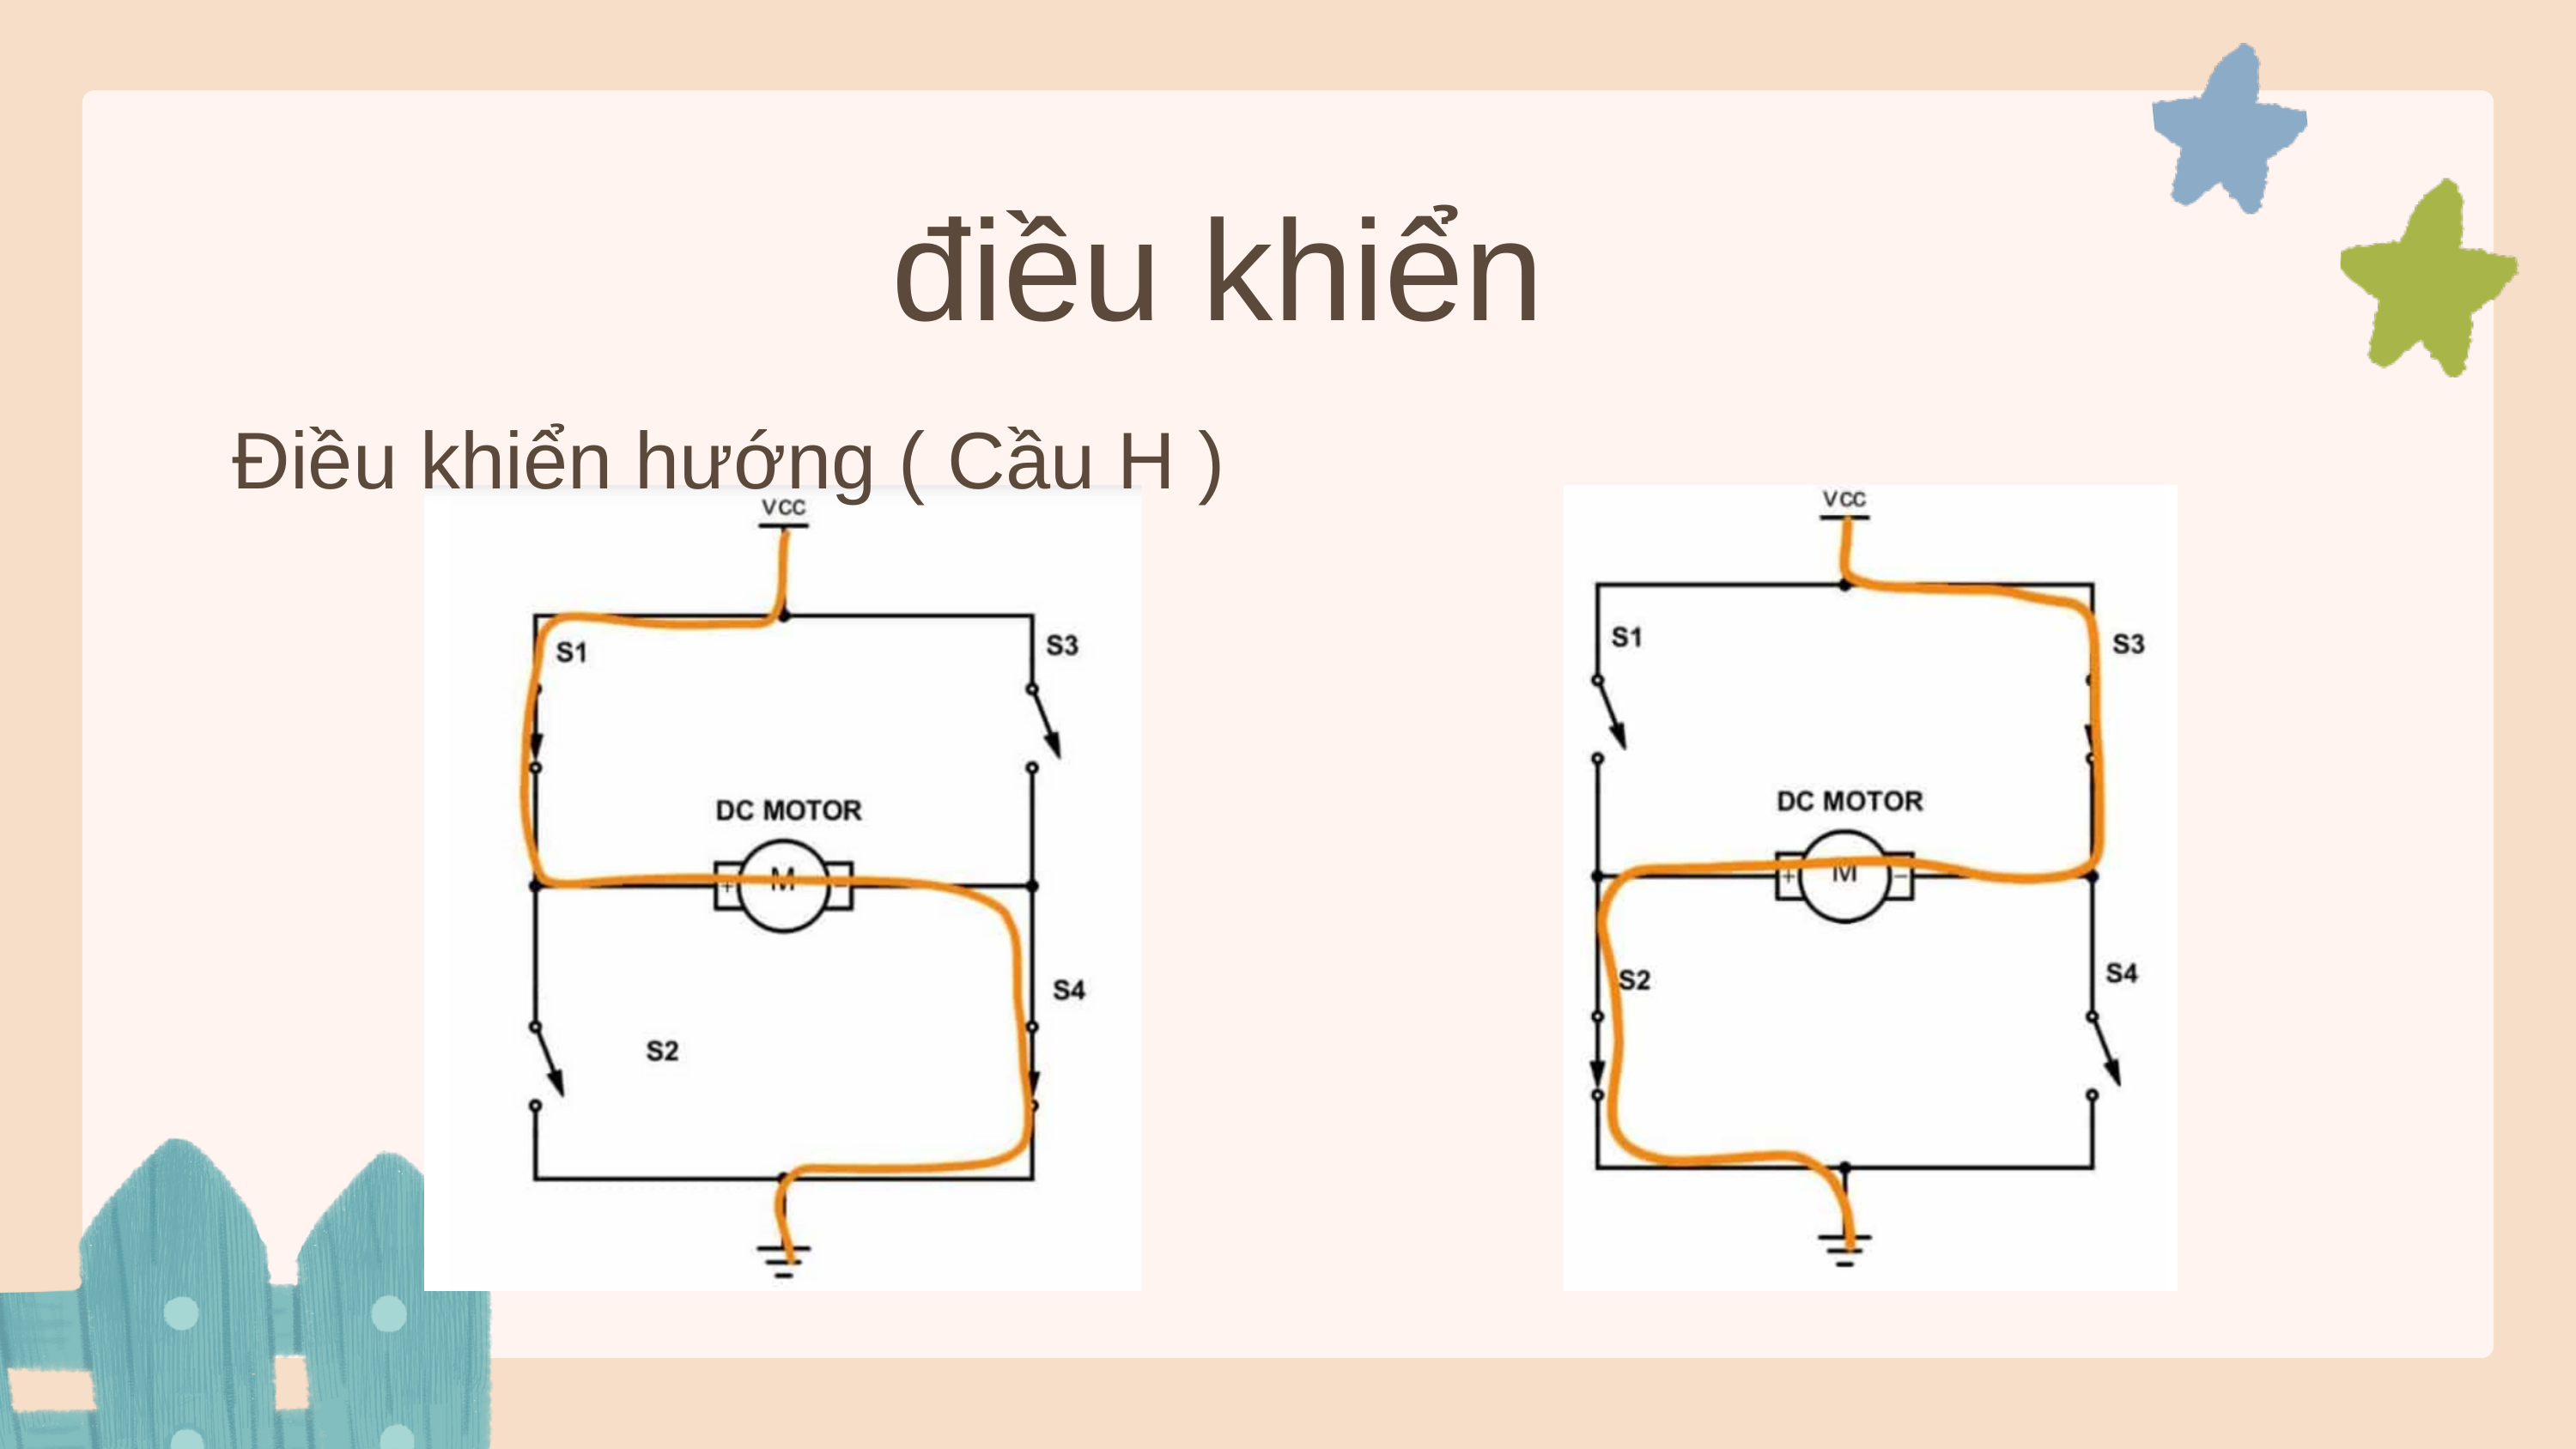

điều khiển
Điều khiển hướng ( Cầu H )